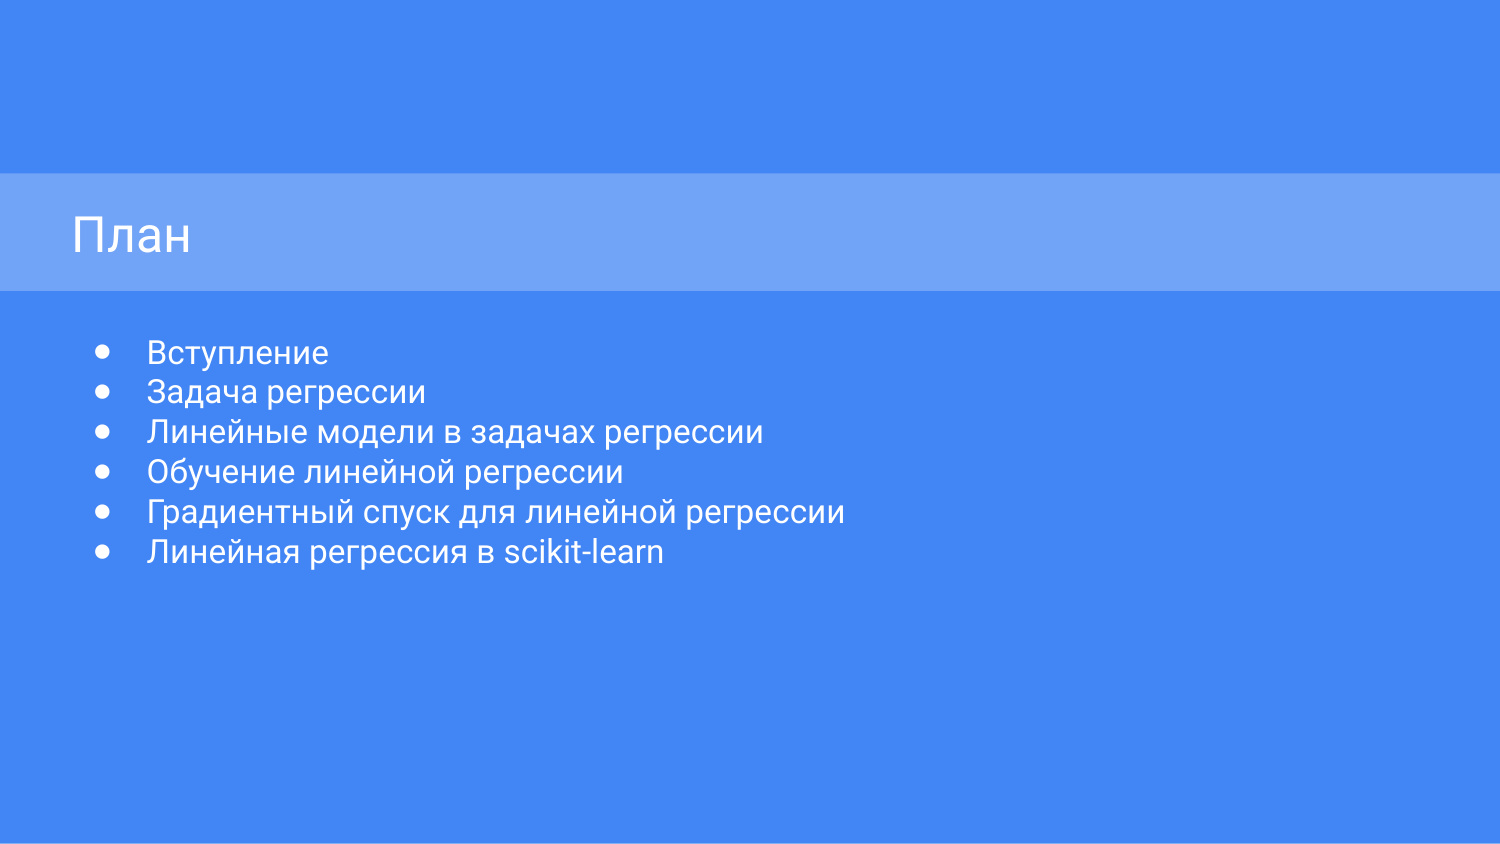

# План
Вступление
Задача регрессии
Линейные модели в задачах регрессии
Обучение линейной регрессии
Градиентный спуск для линейной регрессии
Линейная регрессия в scikit-learn